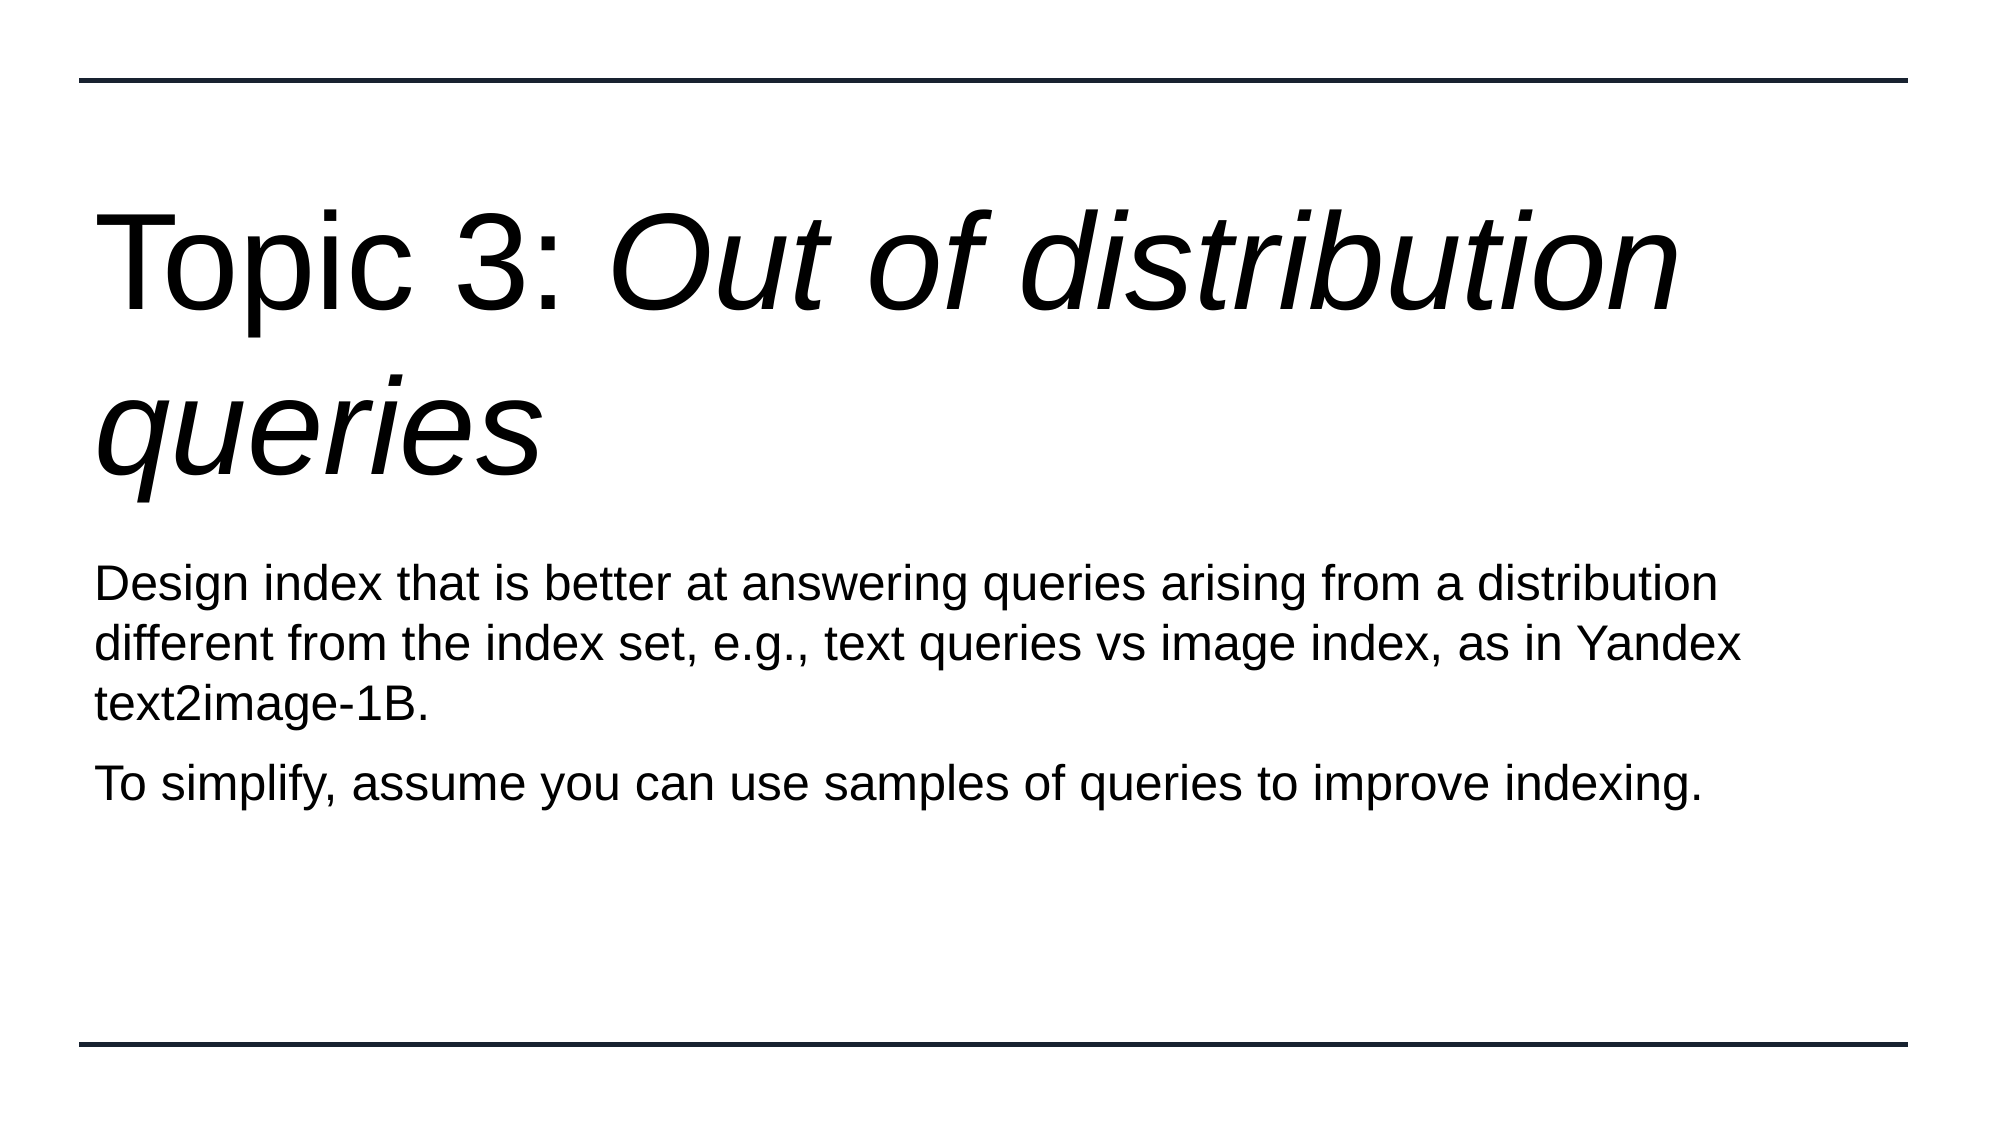

# Topic 3: Out of distribution queries
Design index that is better at answering queries arising from a distribution different from the index set, e.g., text queries vs image index, as in Yandex text2image-1B.
To simplify, assume you can use samples of queries to improve indexing.